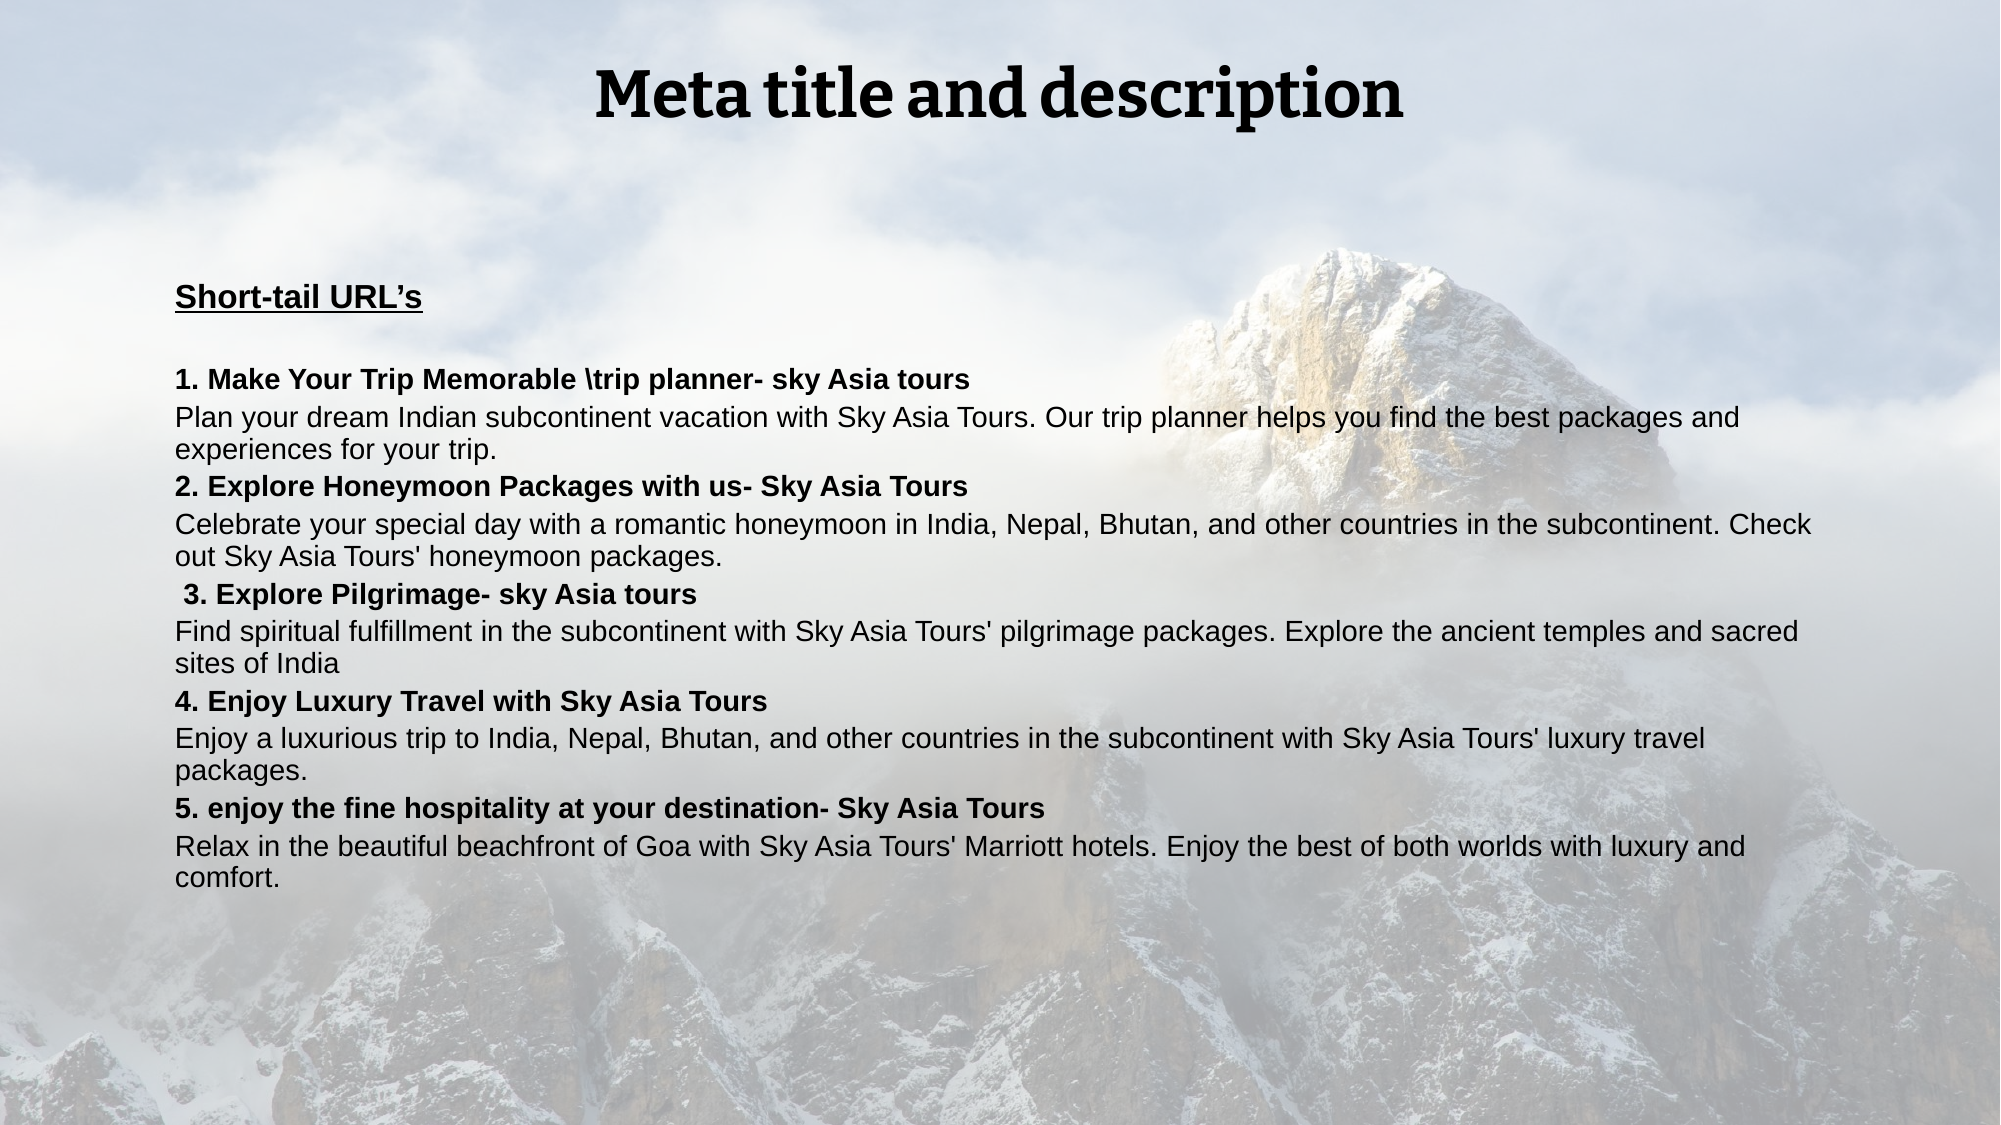

# Meta title and description
Short-tail URL’s

1. Make Your Trip Memorable \trip planner- sky Asia tours
Plan your dream Indian subcontinent vacation with Sky Asia Tours. Our trip planner helps you find the best packages and experiences for your trip.
2. Explore Honeymoon Packages with us- Sky Asia Tours
Celebrate your special day with a romantic honeymoon in India, Nepal, Bhutan, and other countries in the subcontinent. Check out Sky Asia Tours' honeymoon packages.
 3. Explore Pilgrimage- sky Asia tours
Find spiritual fulfillment in the subcontinent with Sky Asia Tours' pilgrimage packages. Explore the ancient temples and sacred sites of India
4. Enjoy Luxury Travel with Sky Asia Tours
Enjoy a luxurious trip to India, Nepal, Bhutan, and other countries in the subcontinent with Sky Asia Tours' luxury travel packages.
5. enjoy the fine hospitality at your destination- Sky Asia Tours
Relax in the beautiful beachfront of Goa with Sky Asia Tours' Marriott hotels. Enjoy the best of both worlds with luxury and comfort.